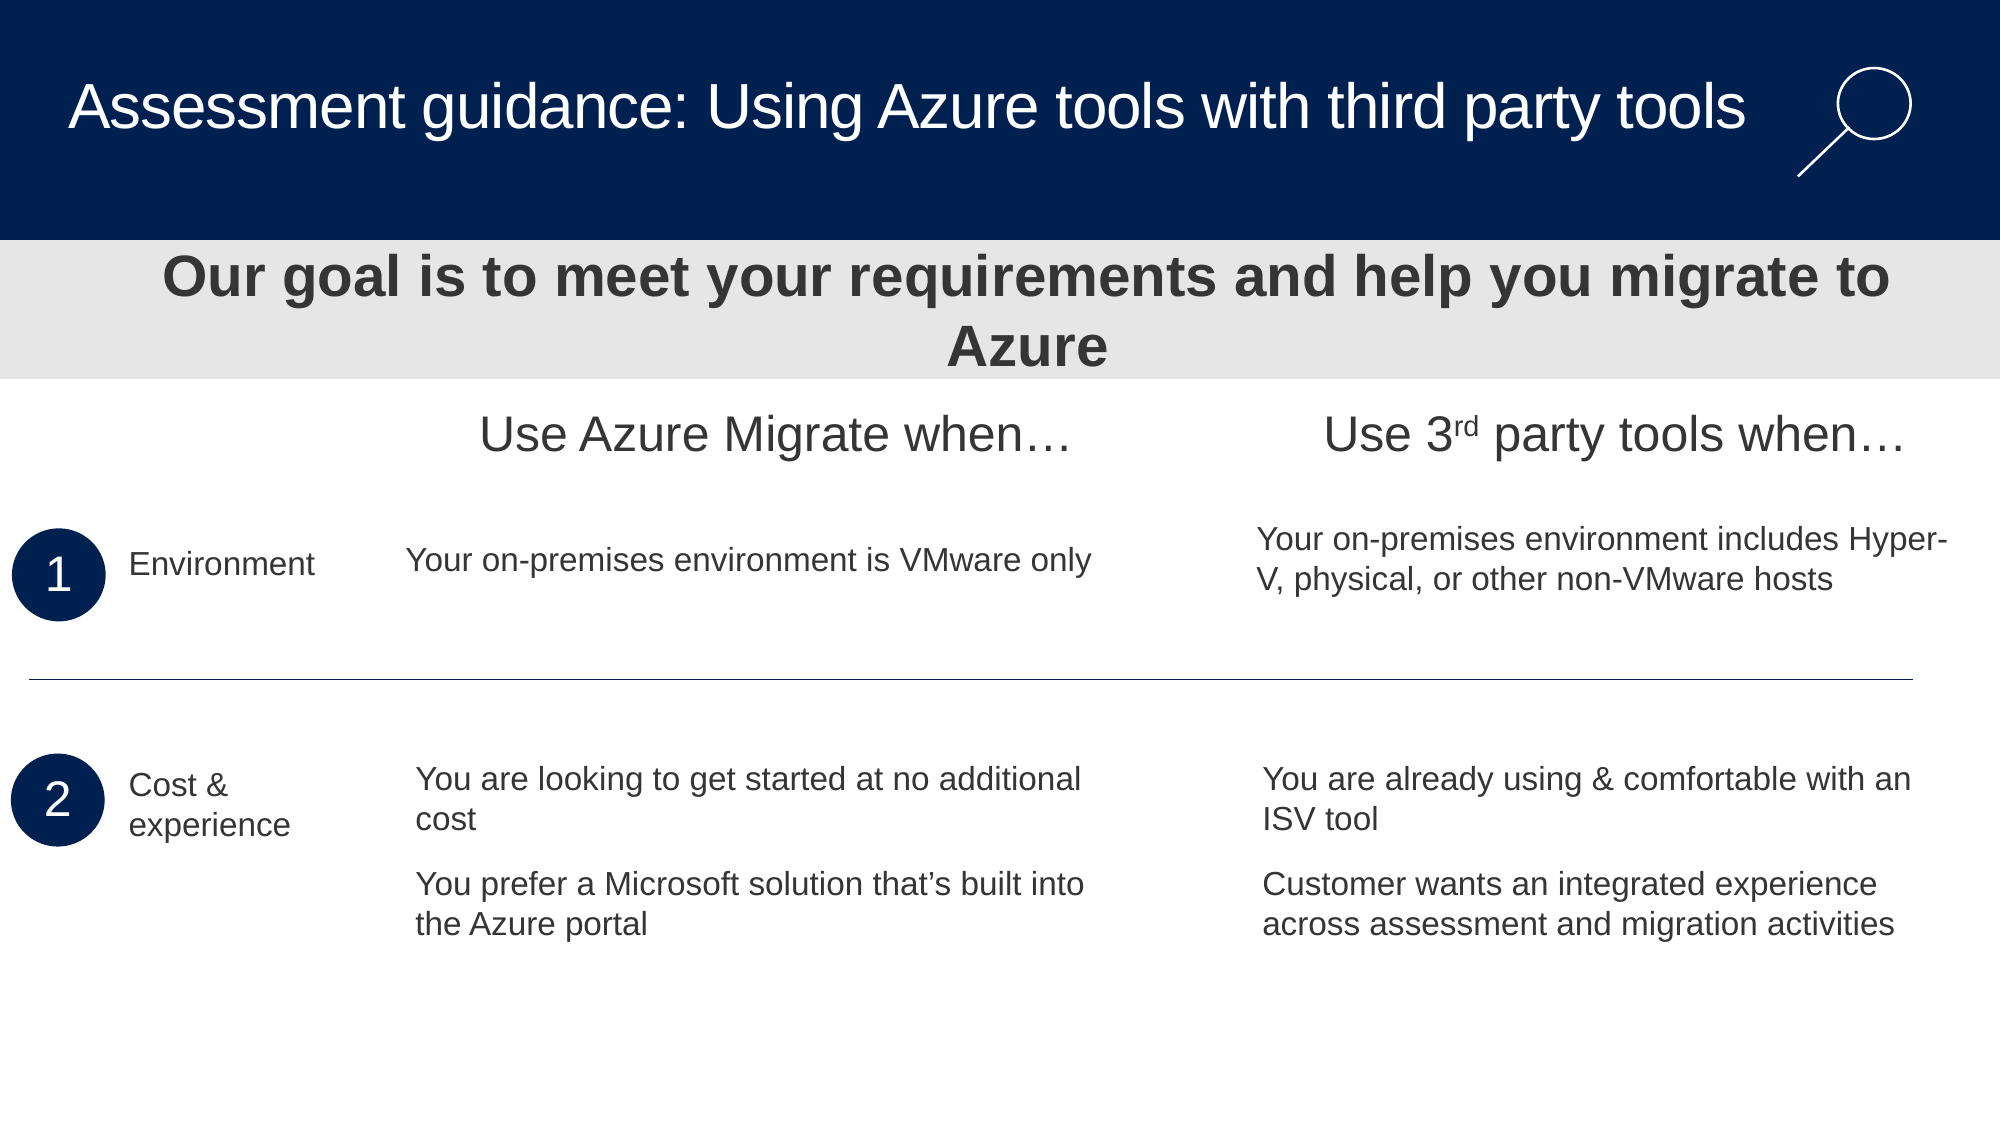

# Assessment guidance: Using Azure tools with third party tools

Our goal is to meet your requirements and help you migrate to Azure

Use Azure Migrate when…
Use 3rd party tools when…
Your on-premises environment includes Hyper-V, physical, or other non-VMware hosts
Your on-premises environment is VMware only
Environment
1
You are looking to get started at no additional cost
You prefer a Microsoft solution that’s built into the Azure portal

You are already using & comfortable with an ISV tool
Customer wants an integrated experience across assessment and migration activities

Cost & experience

2